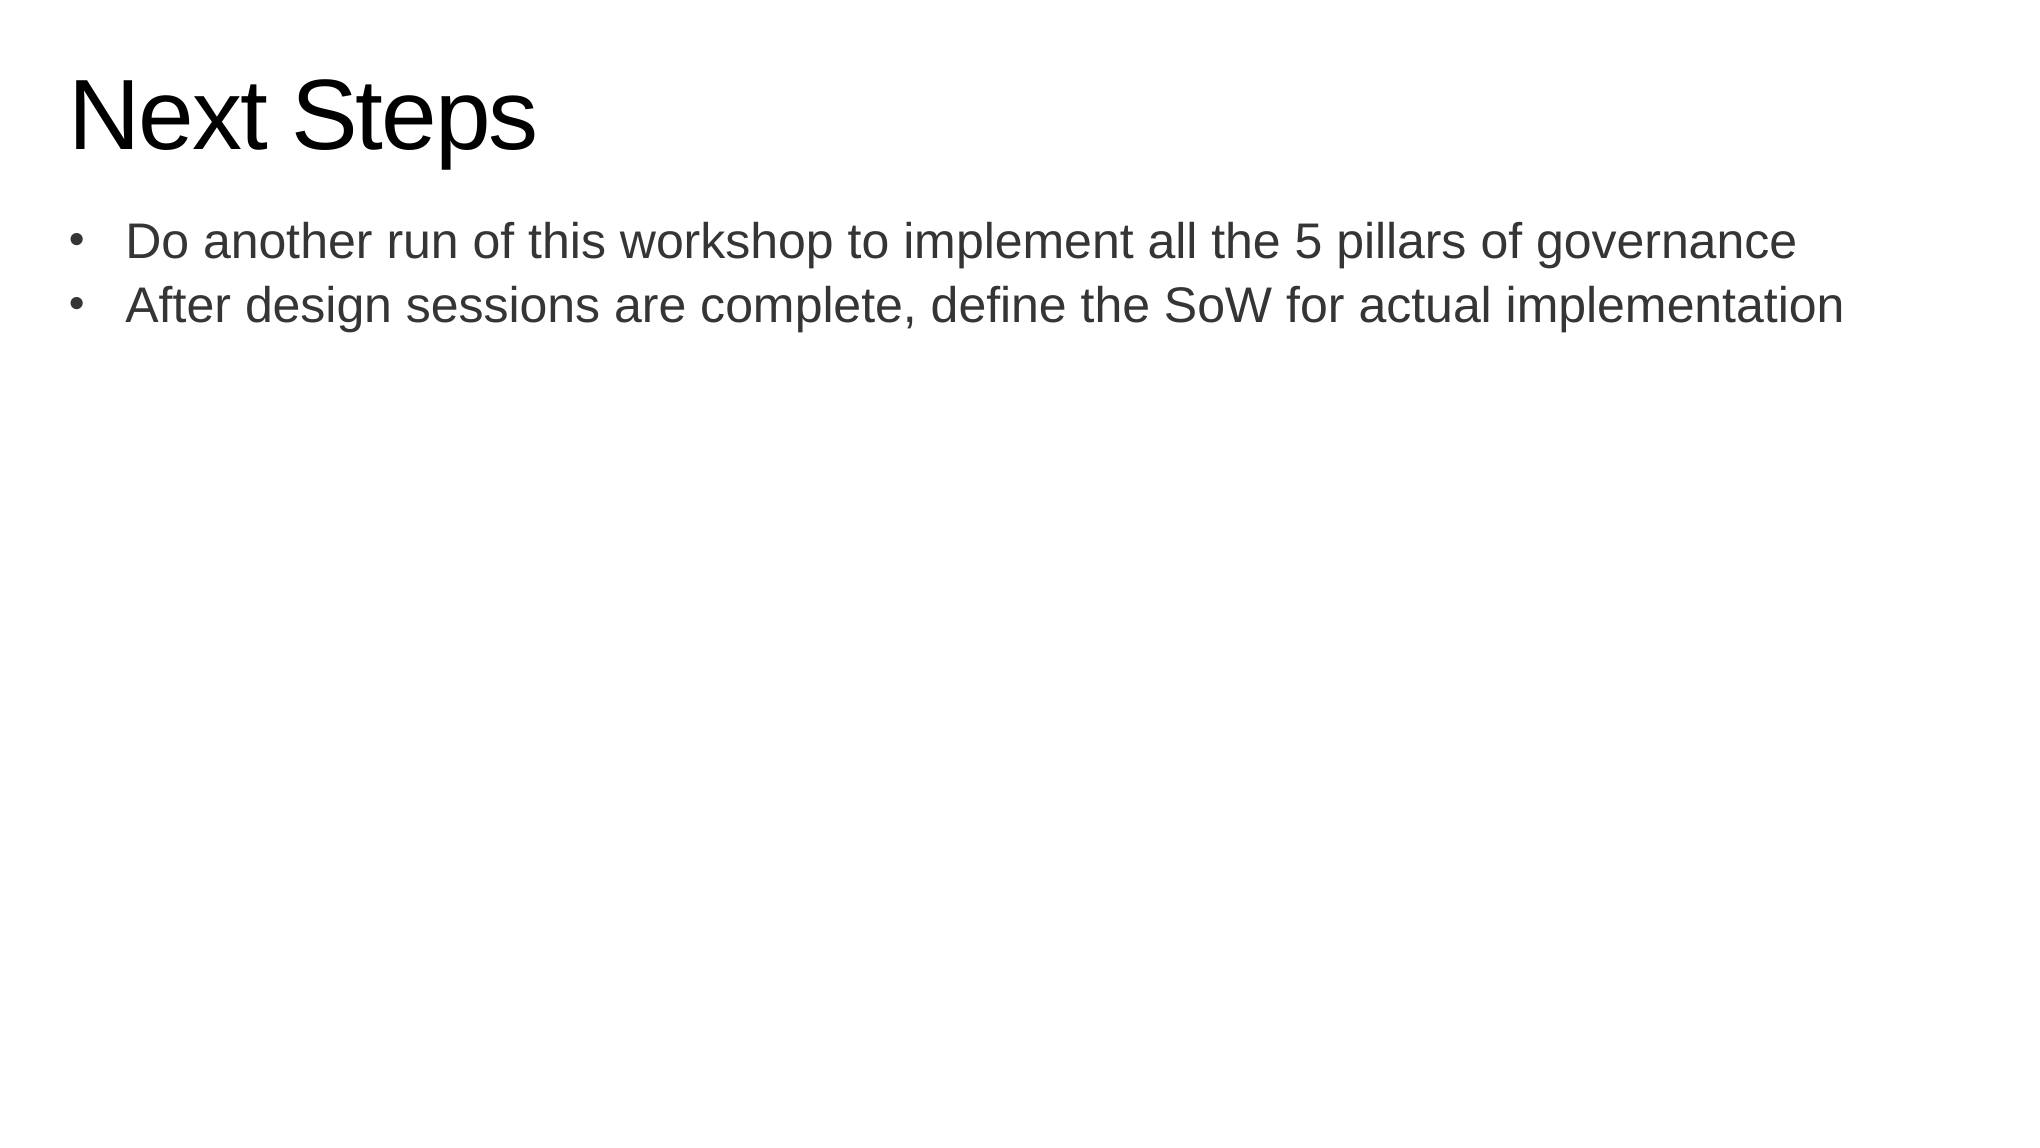

# Next Steps
Do another run of this workshop to implement all the 5 pillars of governance
After design sessions are complete, define the SoW for actual implementation